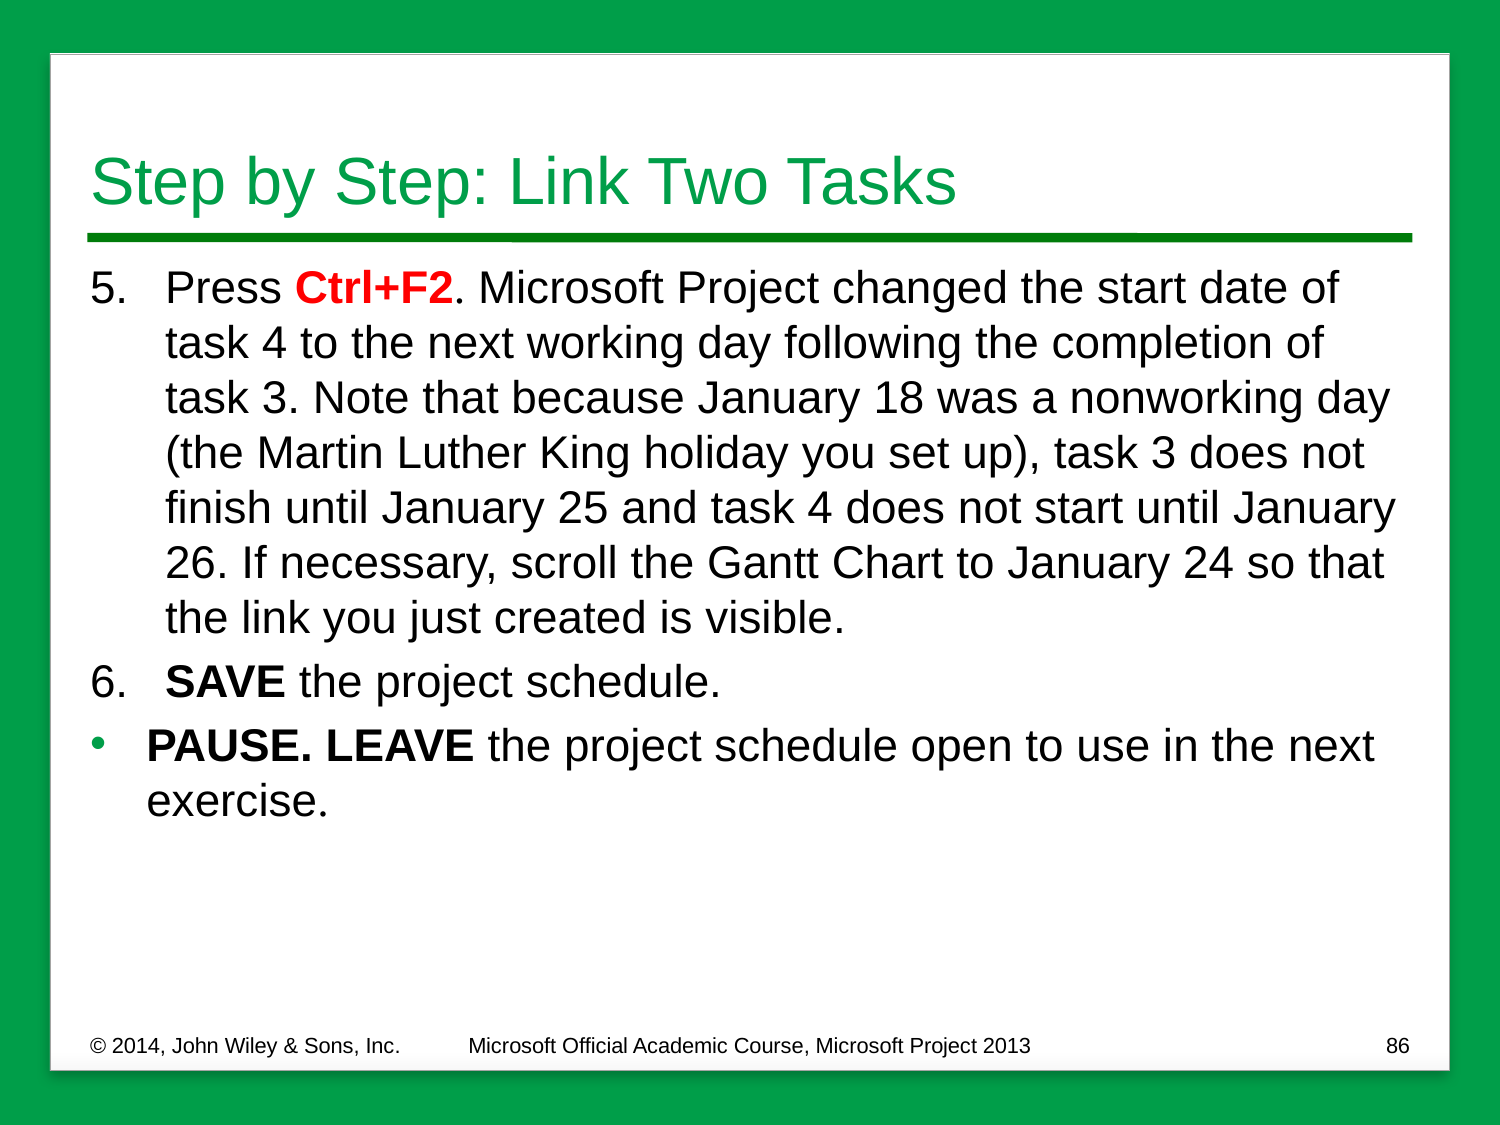

# Step by Step: Link Two Tasks
5.	Press Ctrl+F2. Microsoft Project changed the start date of task 4 to the next working day following the completion of task 3. Note that because January 18 was a nonworking day (the Martin Luther King holiday you set up), task 3 does not finish until January 25 and task 4 does not start until January 26. If necessary, scroll the Gantt Chart to January 24 so that the link you just created is visible.
6.	SAVE the project schedule.
PAUSE. LEAVE the project schedule open to use in the next exercise.
© 2014, John Wiley & Sons, Inc.
Microsoft Official Academic Course, Microsoft Project 2013
86